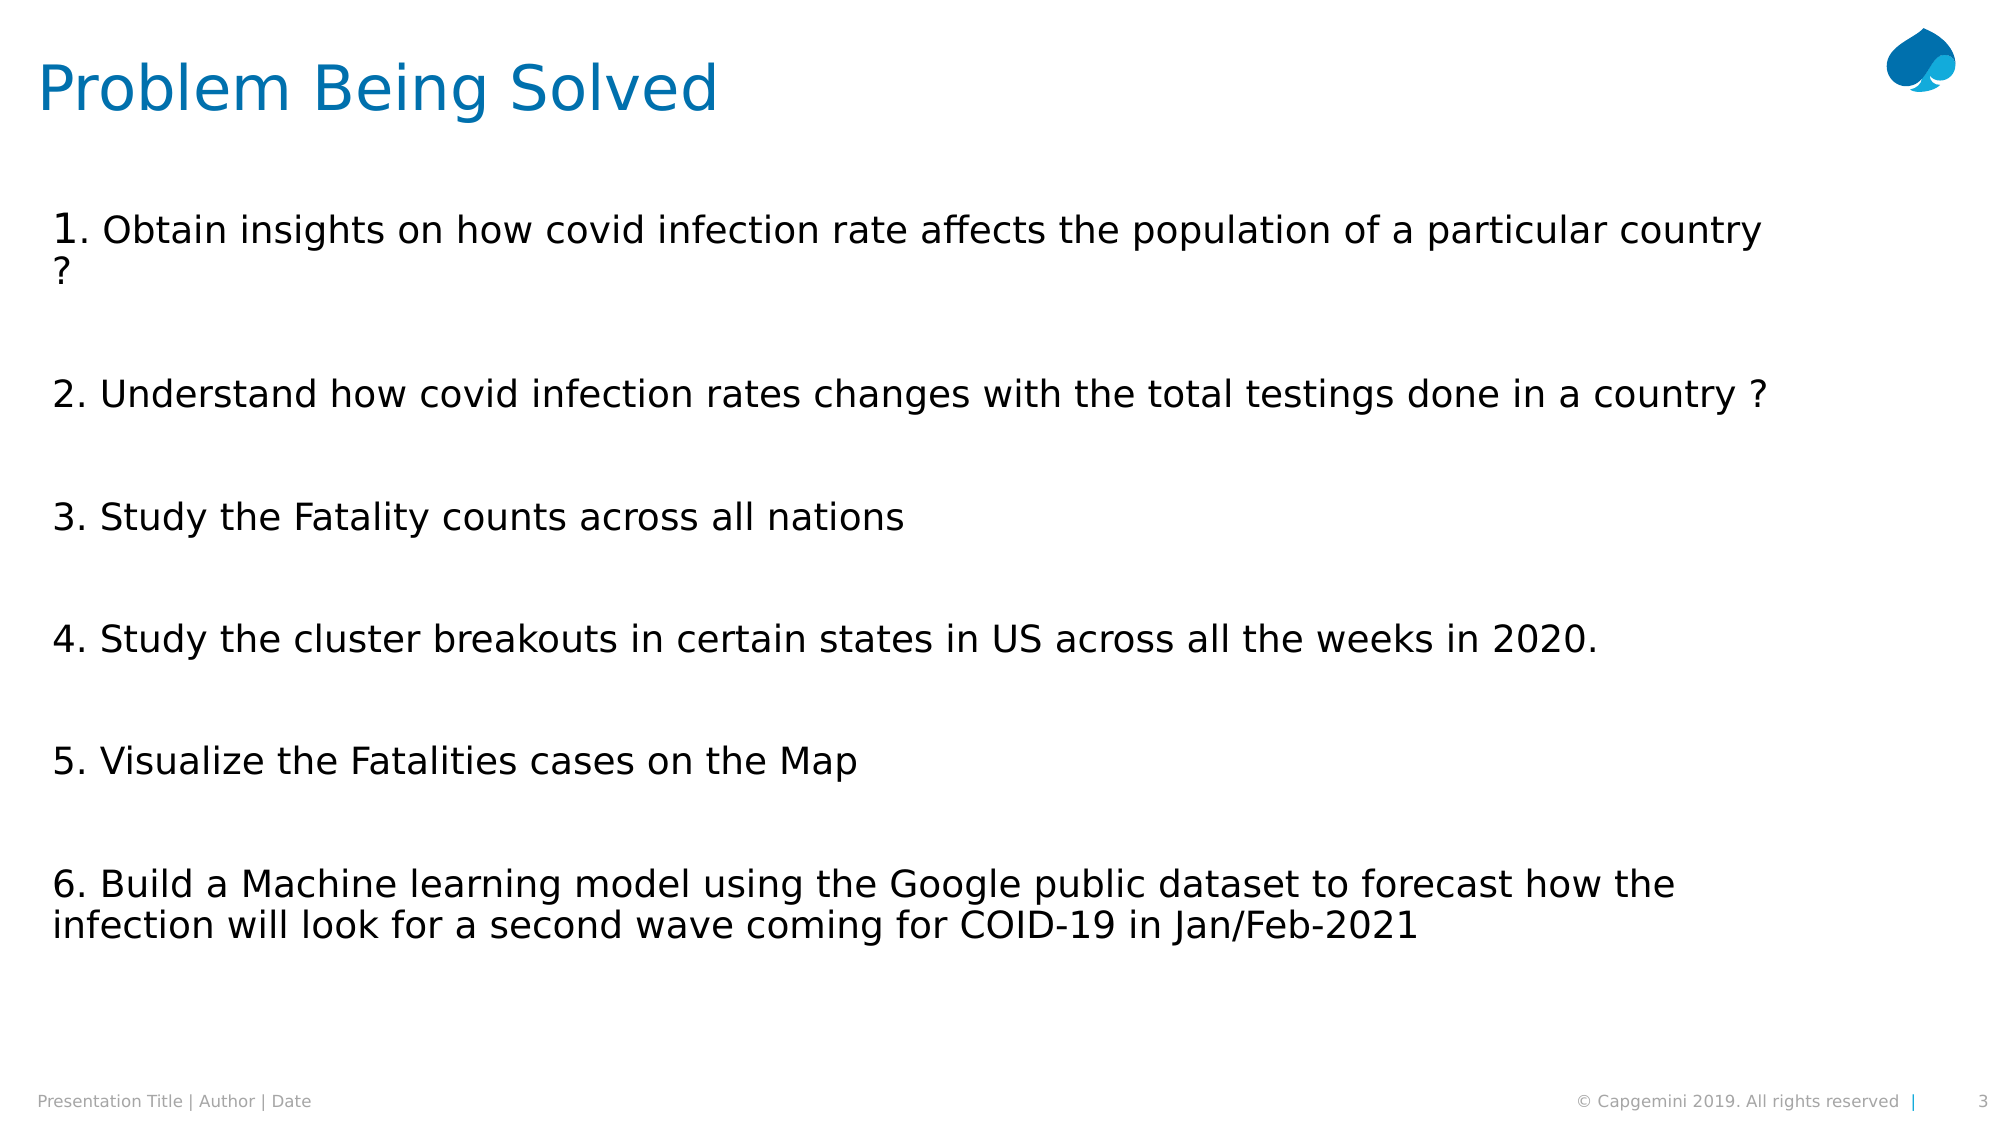

# Problem Being Solved
1. Obtain insights on how covid infection rate affects the population of a particular country ?

2. Understand how covid infection rates changes with the total testings done in a country ?

3. Study the Fatality counts across all nations

4. Study the cluster breakouts in certain states in US across all the weeks in 2020.

5. Visualize the Fatalities cases on the Map

6. Build a Machine learning model using the Google public dataset to forecast how the infection will look for a second wave coming for COID-19 in Jan/Feb-2021